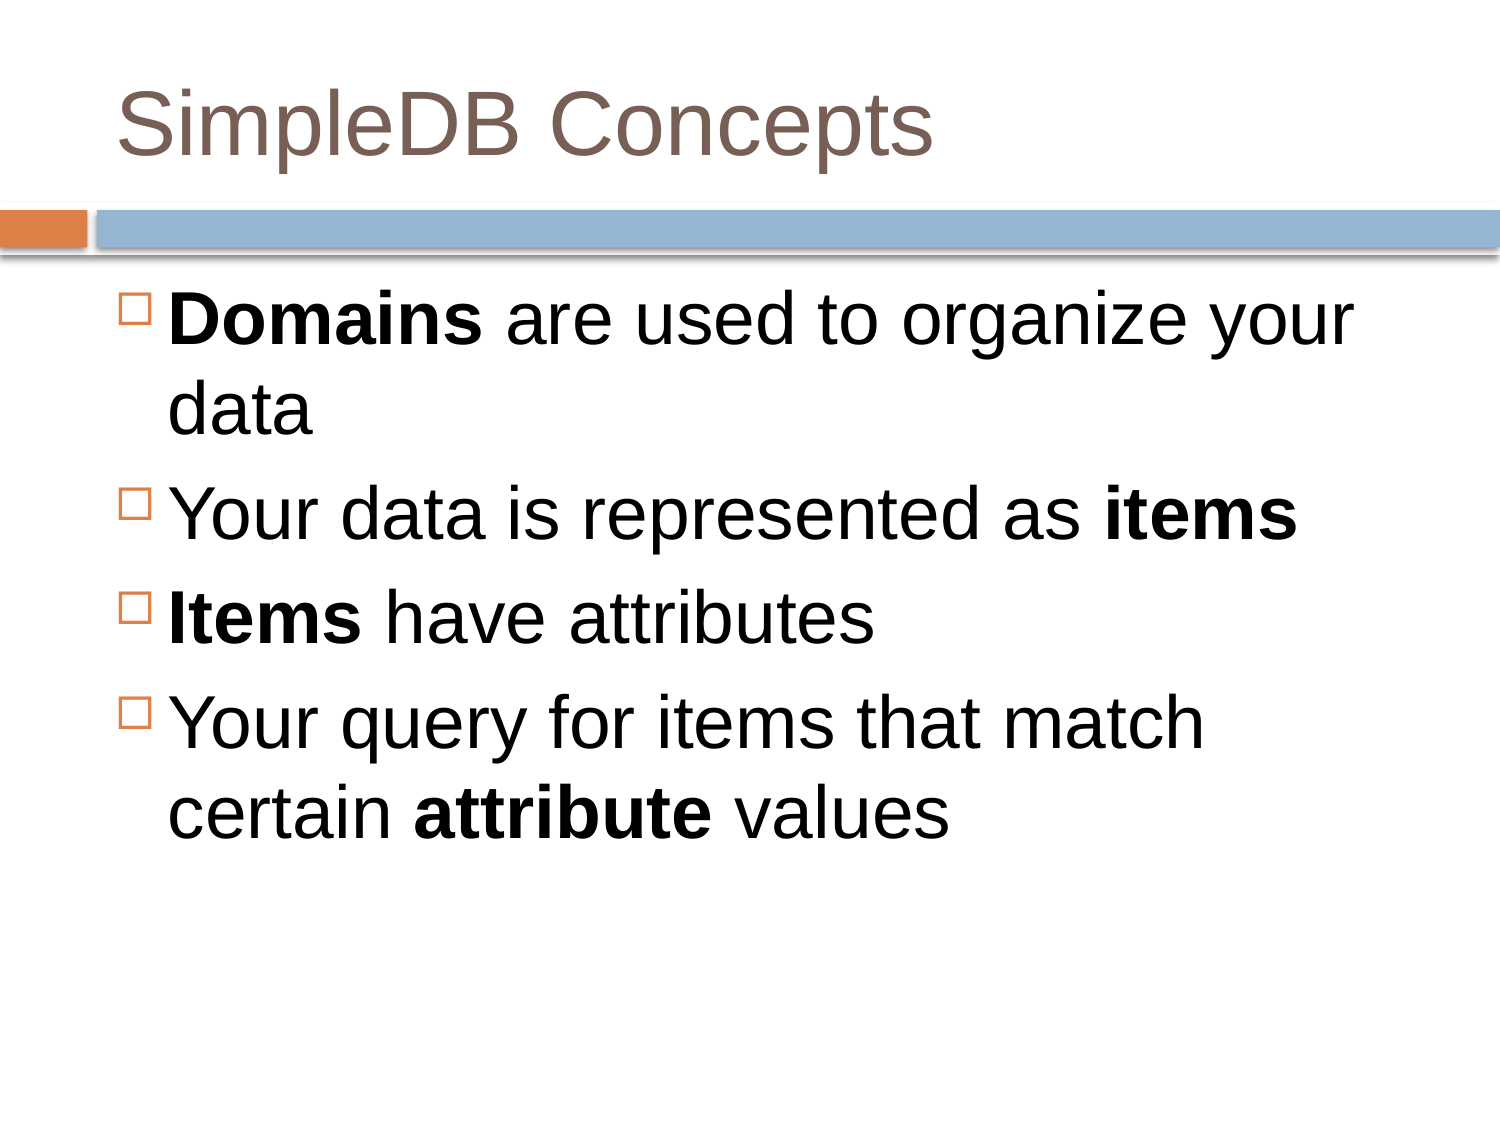

# SimpleDB Concepts
Domains are used to organize your data
Your data is represented as items
Items have attributes
Your query for items that match certain attribute values